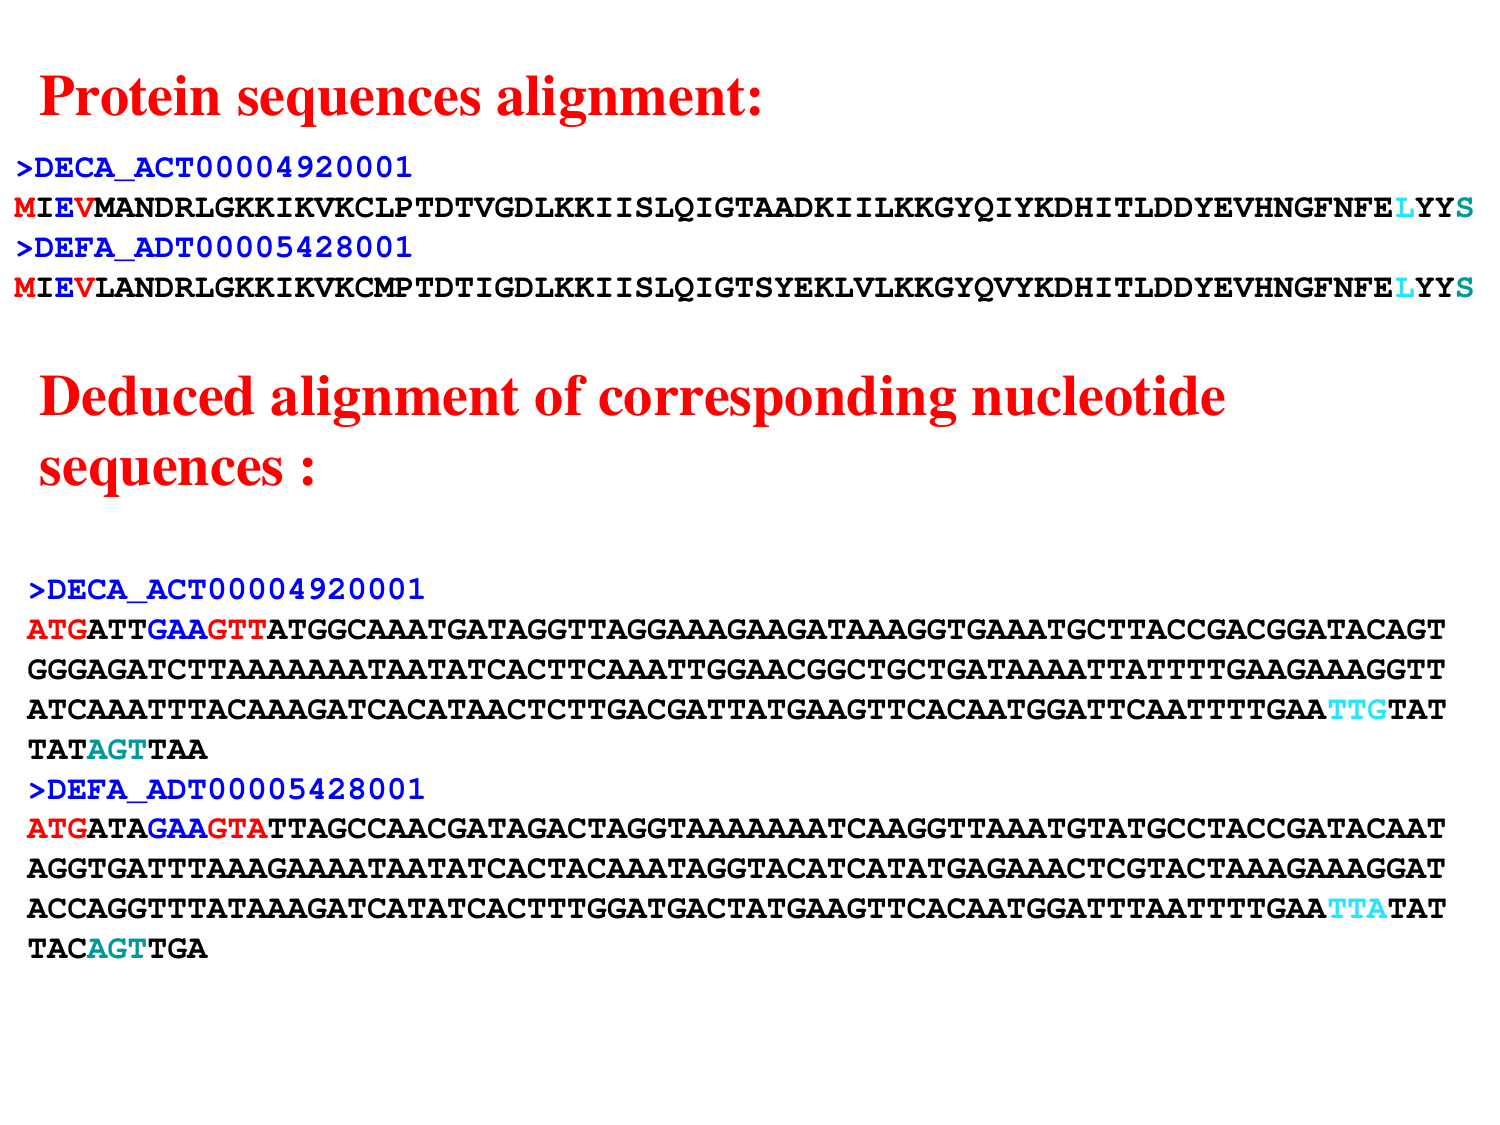

Protein sequences alignment:
>DECA_ACT00004920001
MIEVMANDRLGKKIKVKCLPTDTVGDLKKIISLQIGTAADKIILKKGYQIYKDHITLDDYEVHNGFNFELYYS
>DEFA_ADT00005428001
MIEVLANDRLGKKIKVKCMPTDTIGDLKKIISLQIGTSYEKLVLKKGYQVYKDHITLDDYEVHNGFNFELYYS
Deduced alignment of corresponding nucleotide sequences :
>DECA_ACT00004920001
ATGATTGAAGTTATGGCAAATGATAGGTTAGGAAAGAAGATAAAGGTGAAATGCTTACCGACGGATACAGTGGGAGATCTTAAAAAAATAATATCACTTCAAATTGGAACGGCTGCTGATAAAATTATTTTGAAGAAAGGTTATCAAATTTACAAAGATCACATAACTCTTGACGATTATGAAGTTCACAATGGATTCAATTTTGAATTGTATTATAGTTAA
>DEFA_ADT00005428001
ATGATAGAAGTATTAGCCAACGATAGACTAGGTAAAAAAATCAAGGTTAAATGTATGCCTACCGATACAATAGGTGATTTAAAGAAAATAATATCACTACAAATAGGTACATCATATGAGAAACTCGTACTAAAGAAAGGATACCAGGTTTATAAAGATCATATCACTTTGGATGACTATGAAGTTCACAATGGATTTAATTTTGAATTATATTACAGTTGA